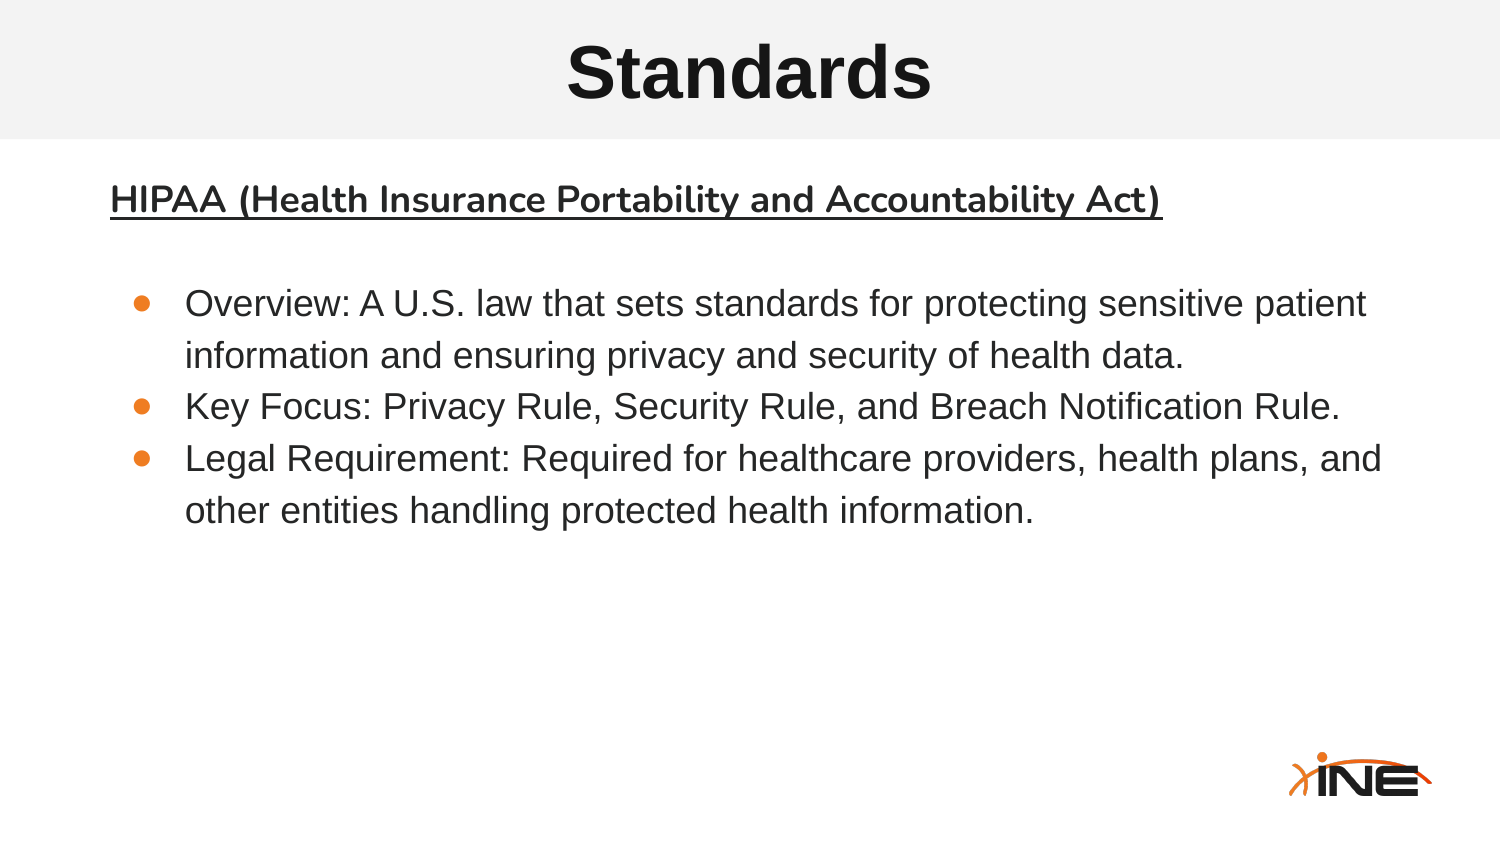

# Standards
HIPAA (Health Insurance Portability and Accountability Act)

Overview: A U.S. law that sets standards for protecting sensitive patient information and ensuring privacy and security of health data.
Key Focus: Privacy Rule, Security Rule, and Breach Notification Rule.
Legal Requirement: Required for healthcare providers, health plans, and other entities handling protected health information.